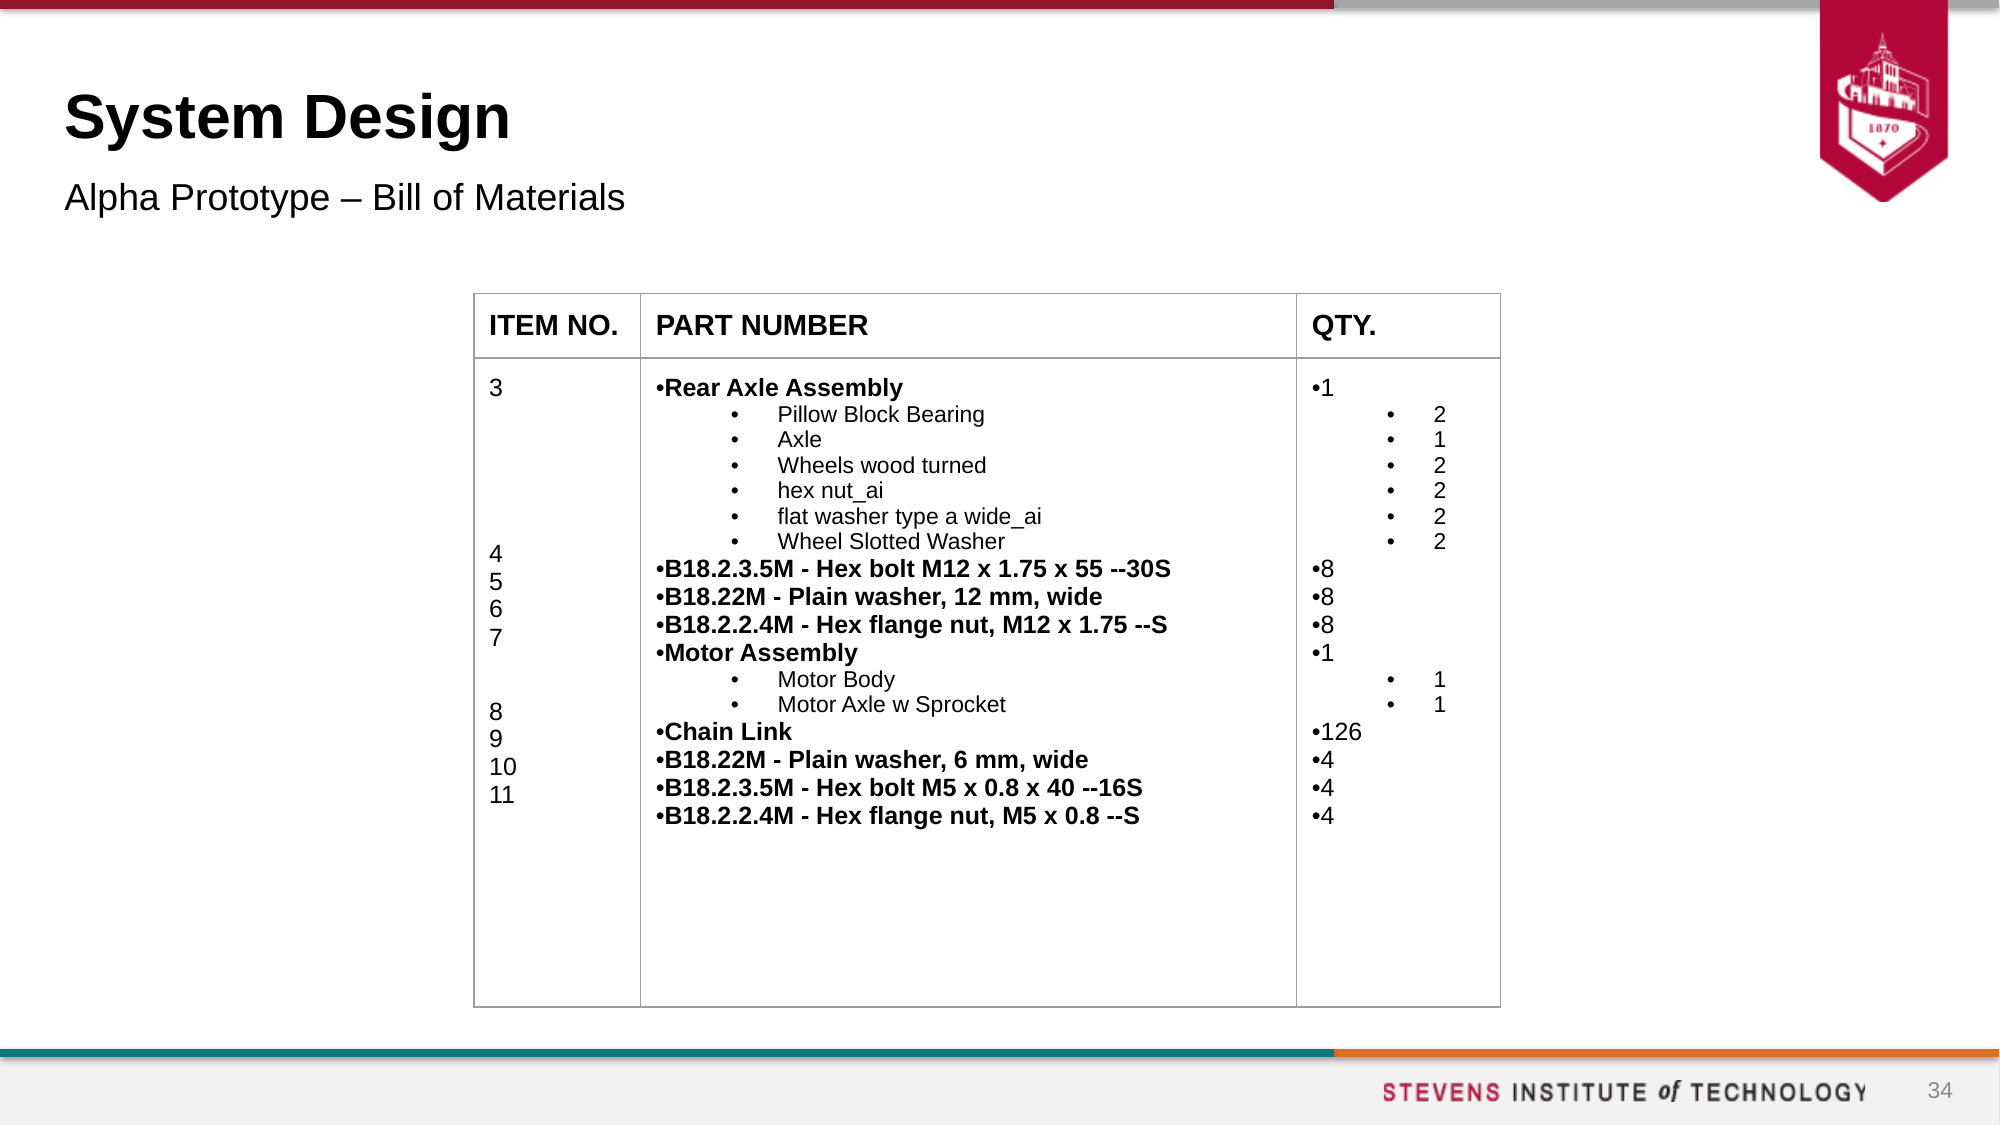

# System Design
Alpha Prototype – Bill of Materials
| ITEM NO. | PART NUMBER | QTY. |
| --- | --- | --- |
| 3 4 5 6 7 8 9 10 11 | Rear Axle Assembly Pillow Block Bearing Axle Wheels wood turned hex nut\_ai flat washer type a wide\_ai Wheel Slotted Washer B18.2.3.5M - Hex bolt M12 x 1.75 x 55 --30S B18.22M - Plain washer, 12 mm, wide B18.2.2.4M - Hex flange nut, M12 x 1.75 --S Motor Assembly Motor Body Motor Axle w Sprocket Chain Link B18.22M - Plain washer, 6 mm, wide B18.2.3.5M - Hex bolt M5 x 0.8 x 40 --16S B18.2.2.4M - Hex flange nut, M5 x 0.8 --S | 1 2 1 2 2 2 2 8 8 8 1 1 1 126 4 4 4 |
34